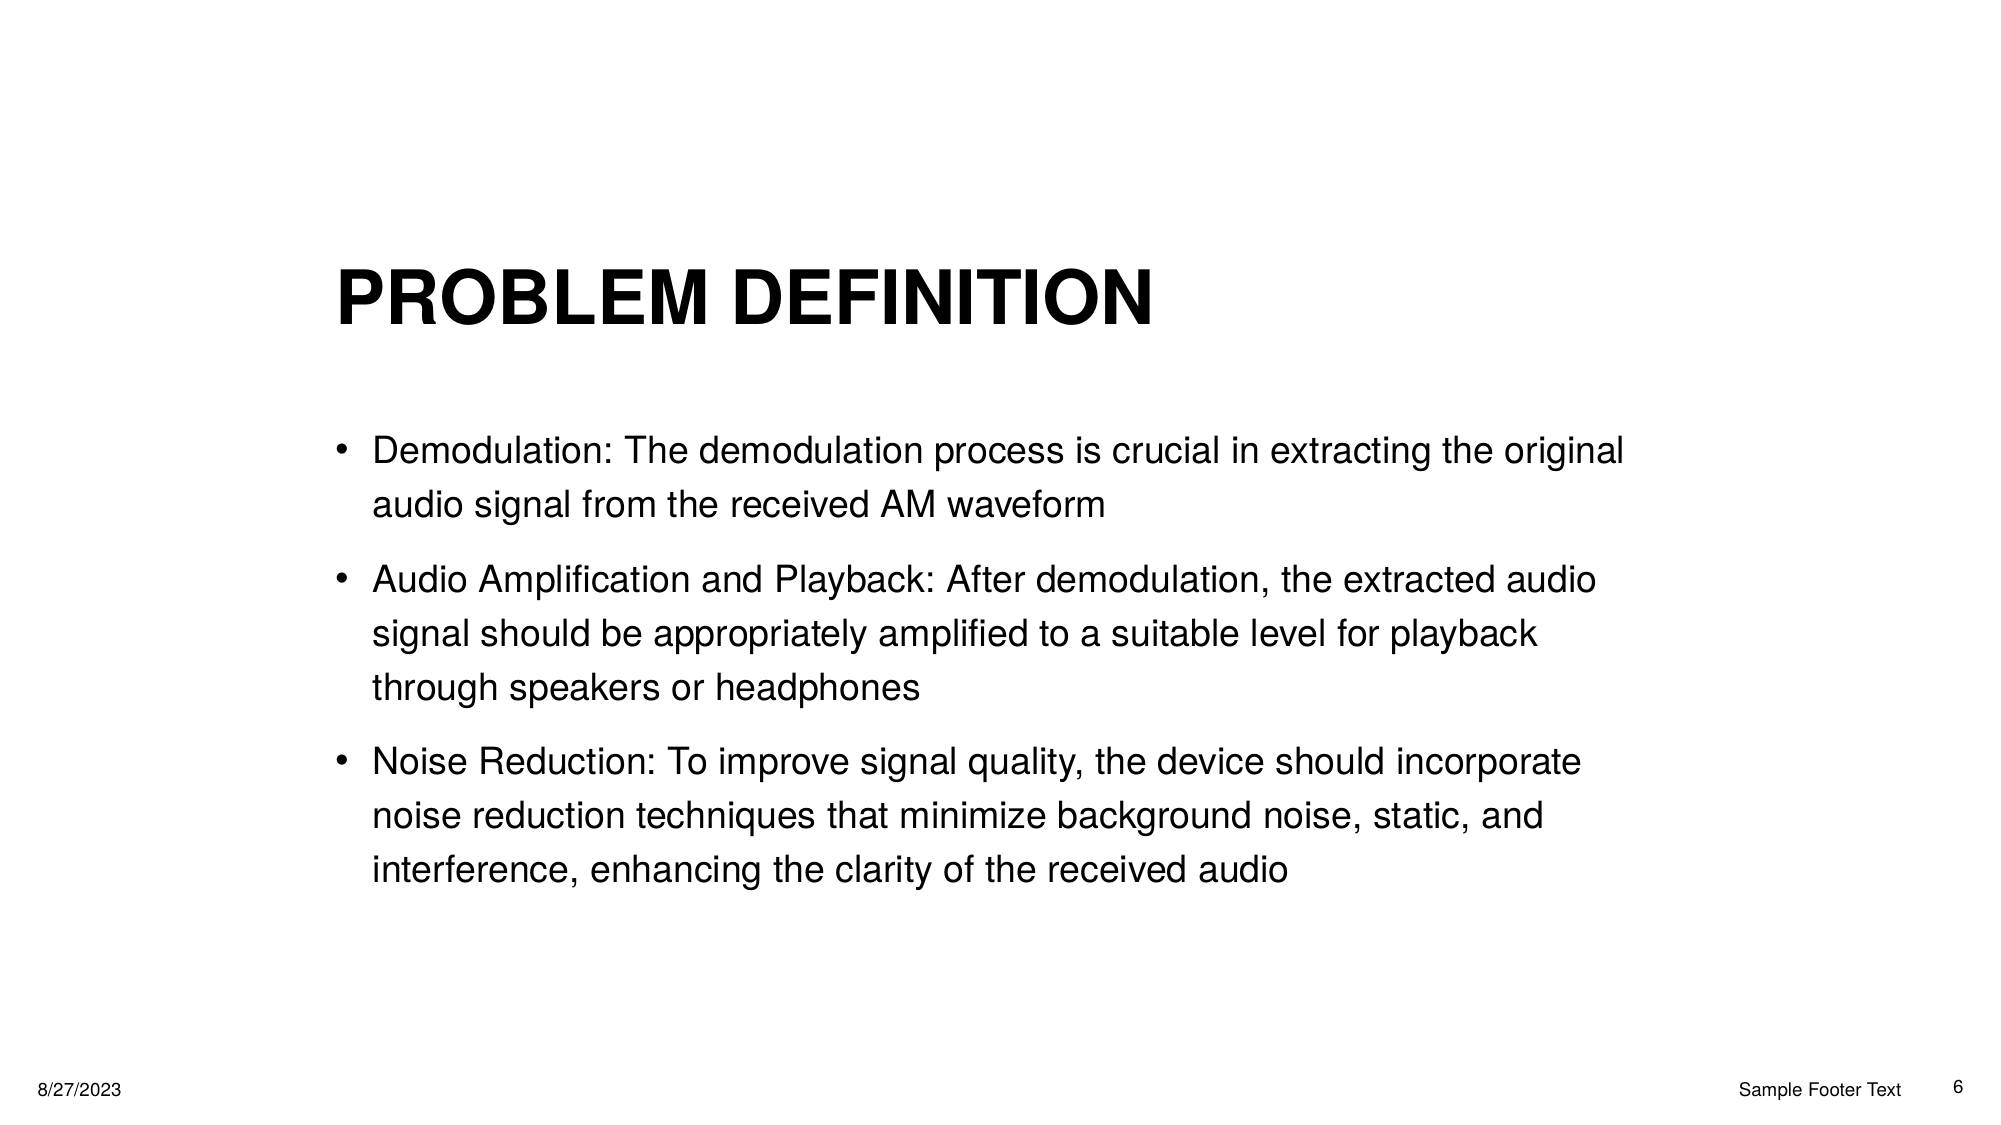

# PROBLEM DEFINITION
Demodulation: The demodulation process is crucial in extracting the original audio signal from the received AM waveform
Audio Amplification and Playback: After demodulation, the extracted audio signal should be appropriately amplified to a suitable level for playback through speakers or headphones
Noise Reduction: To improve signal quality, the device should incorporate noise reduction techniques that minimize background noise, static, and interference, enhancing the clarity of the received audio
8/27/2023
Sample Footer Text
6